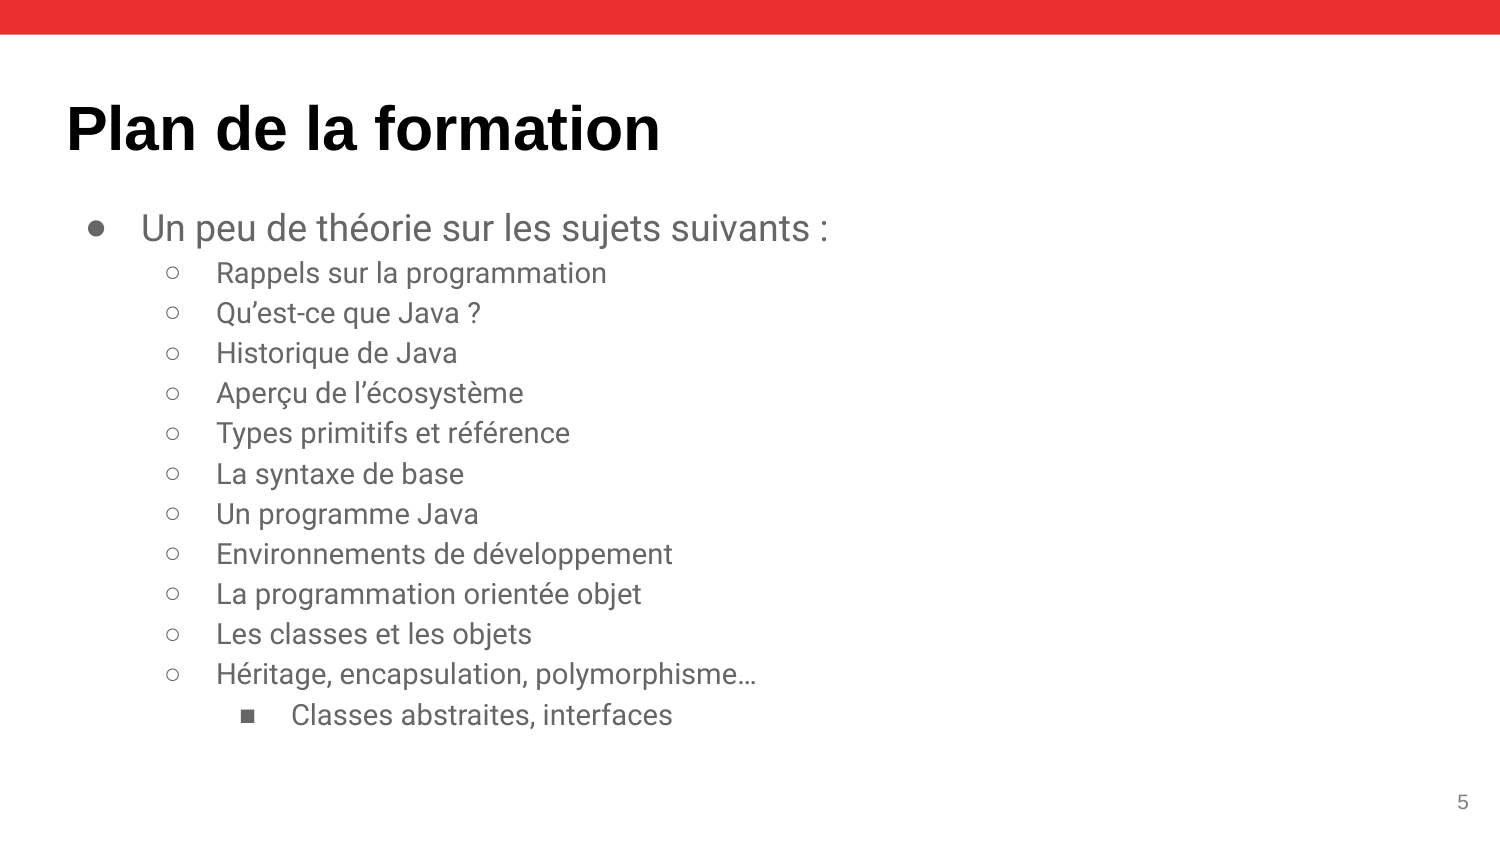

# Plan de la formation
Un peu de théorie sur les sujets suivants :
Rappels sur la programmation
Qu’est-ce que Java ?
Historique de Java
Aperçu de l’écosystème
Types primitifs et référence
La syntaxe de base
Un programme Java
Environnements de développement
La programmation orientée objet
Les classes et les objets
Héritage, encapsulation, polymorphisme…
Classes abstraites, interfaces
5